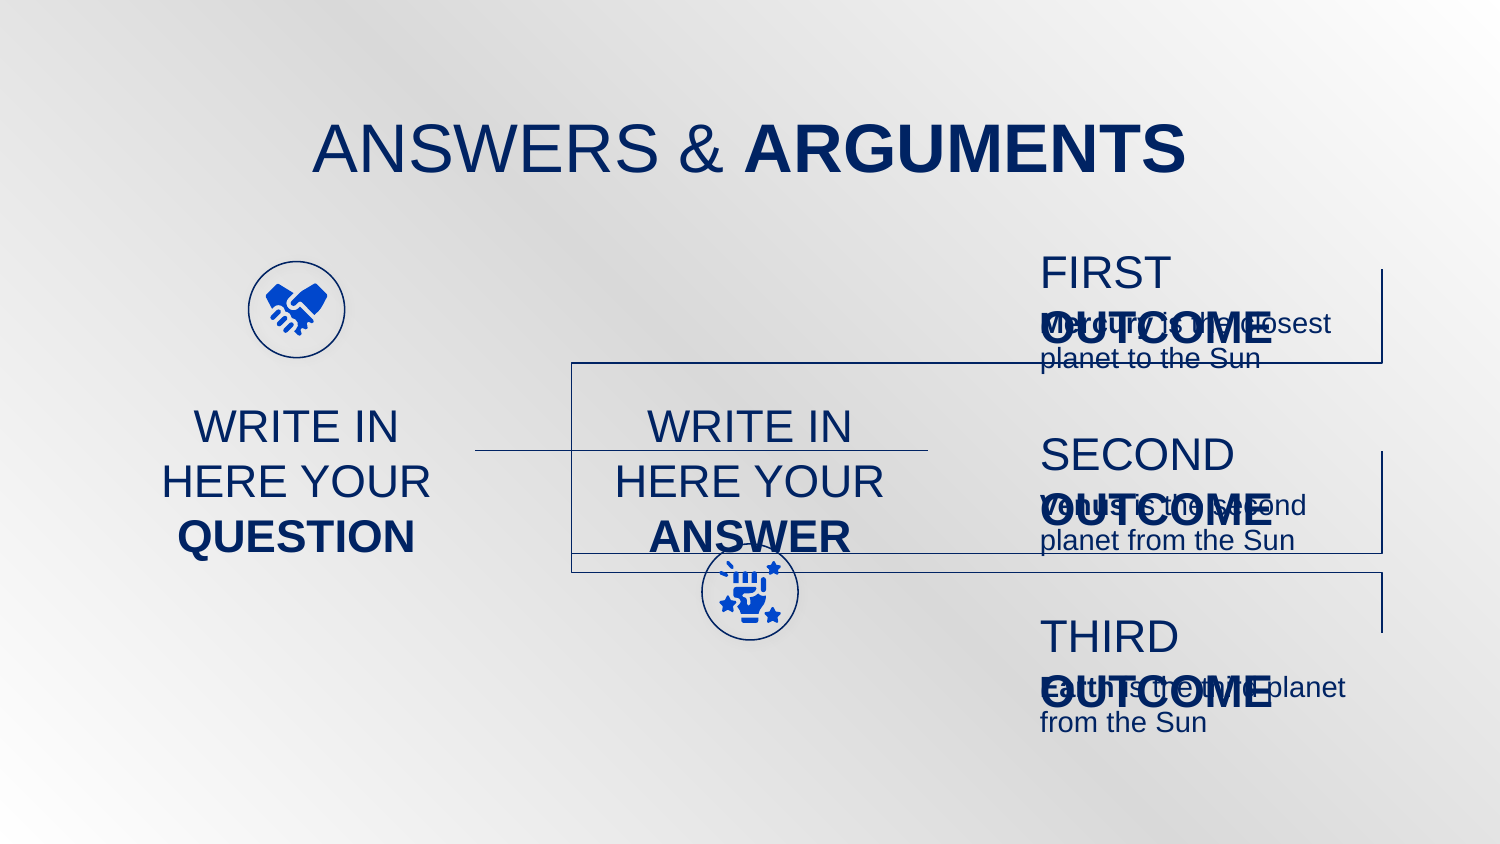

# ANSWERS & ARGUMENTS
FIRST OUTCOME

Mercury is the closest planet to the Sun
WRITE IN HERE YOUR QUESTION
WRITE IN HERE YOUR ANSWER
SECOND OUTCOME
Venus is the second planet from the Sun

THIRD OUTCOME
Earth is the third planet from the Sun